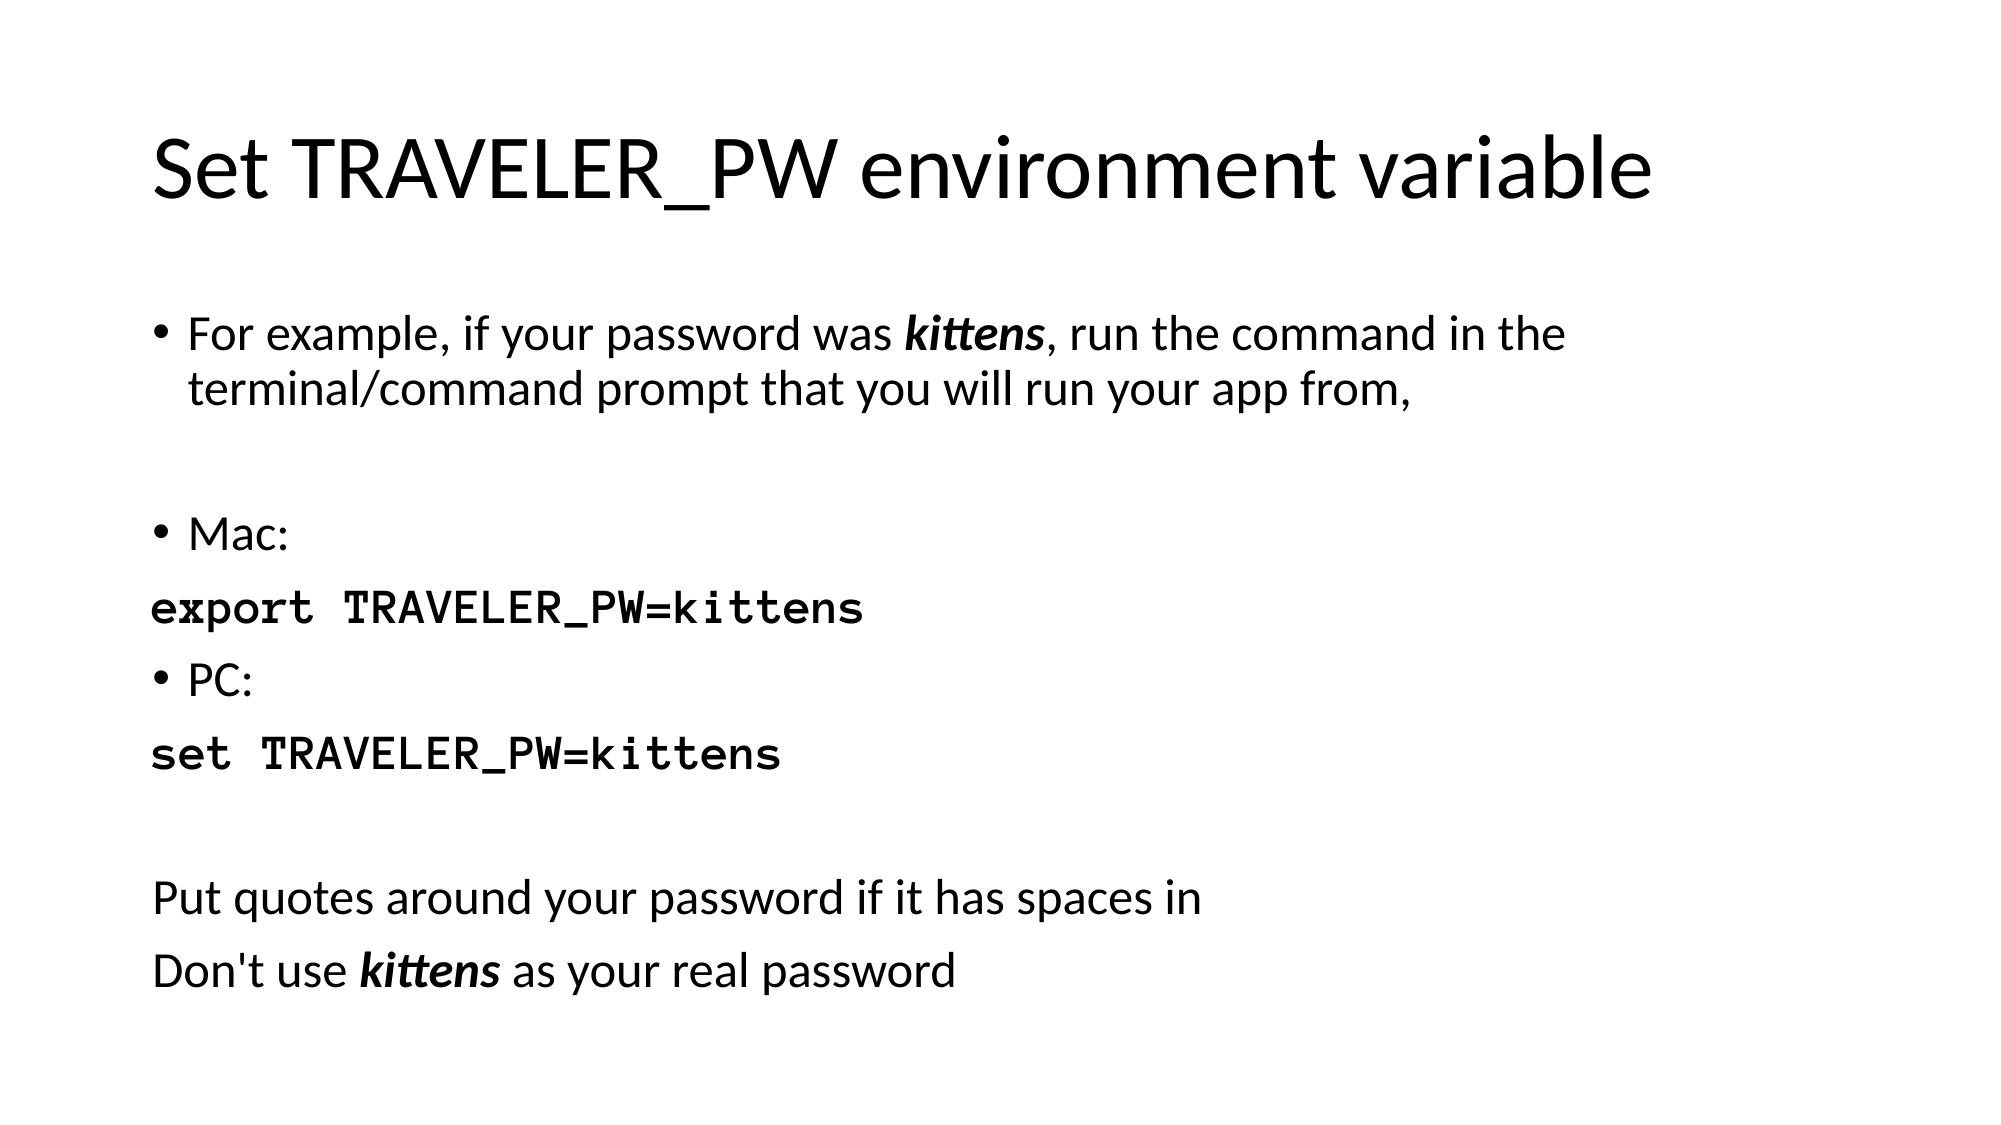

# Set TRAVELER_PW environment variable
For example, if your password was kittens, run the command in the terminal/command prompt that you will run your app from,

Mac:
export TRAVELER_PW=kittens
PC:
set TRAVELER_PW=kittens

Put quotes around your password if it has spaces in
Don't use kittens as your real password